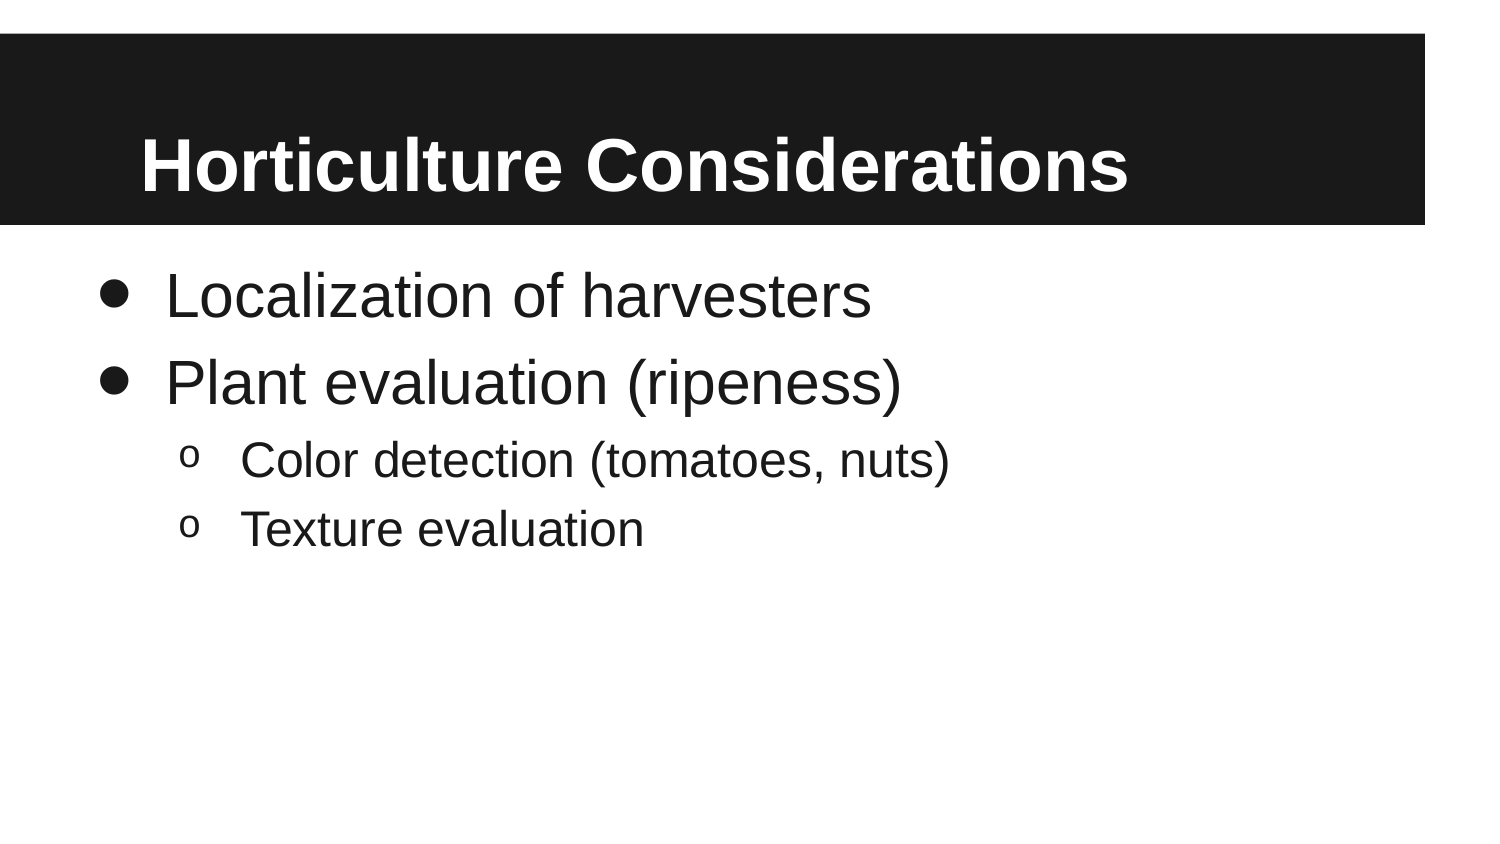

# Horticulture Considerations
Localization of harvesters
Plant evaluation (ripeness)
Color detection (tomatoes, nuts)
Texture evaluation